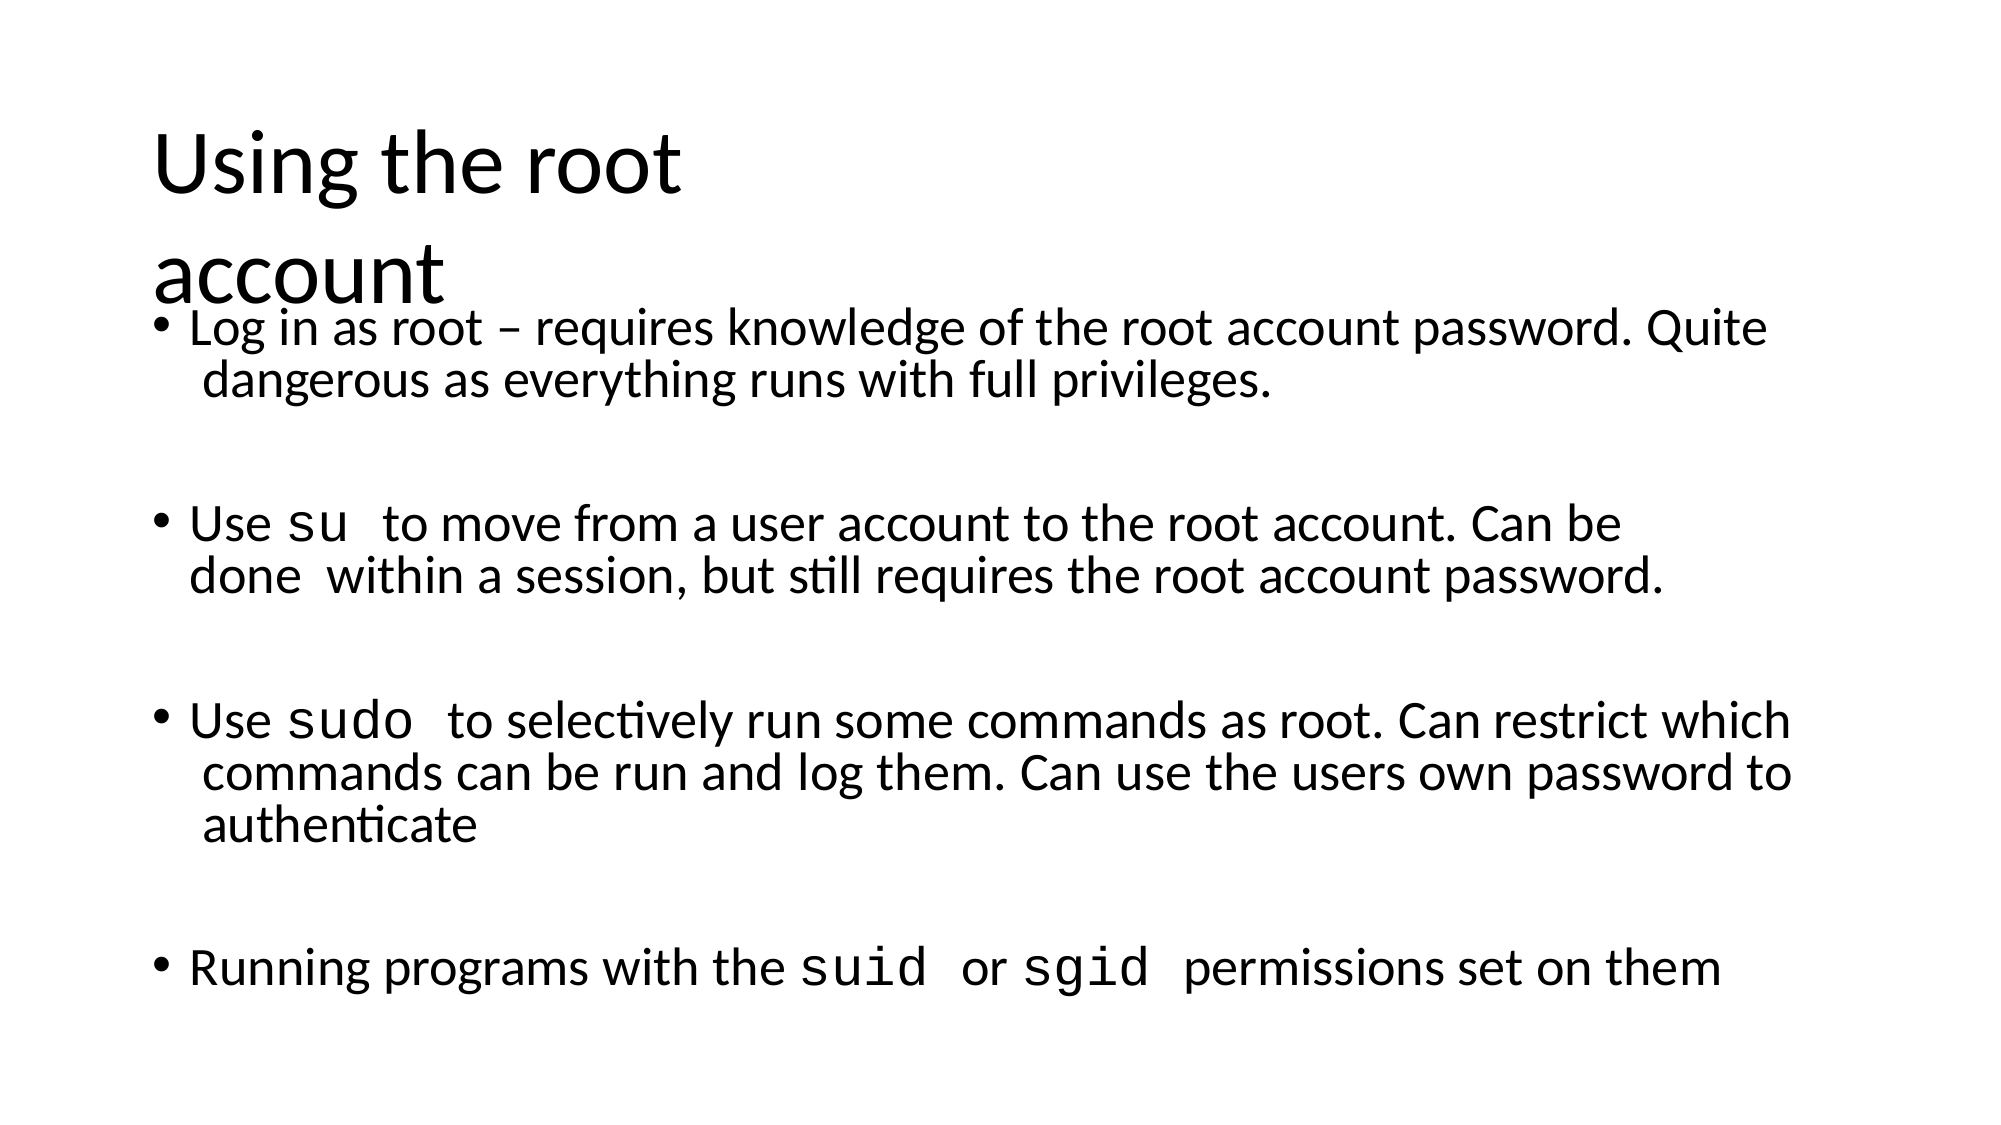

# Using the root account
Log in as root – requires knowledge of the root account password. Quite  dangerous as everything runs with full privileges.

Use su to move from a user account to the root account. Can be done  within a session, but still requires the root account password.

Use sudo to selectively run some commands as root. Can restrict which  commands can be run and log them. Can use the users own password to  authenticate

Running programs with the suid or sgid permissions set on them